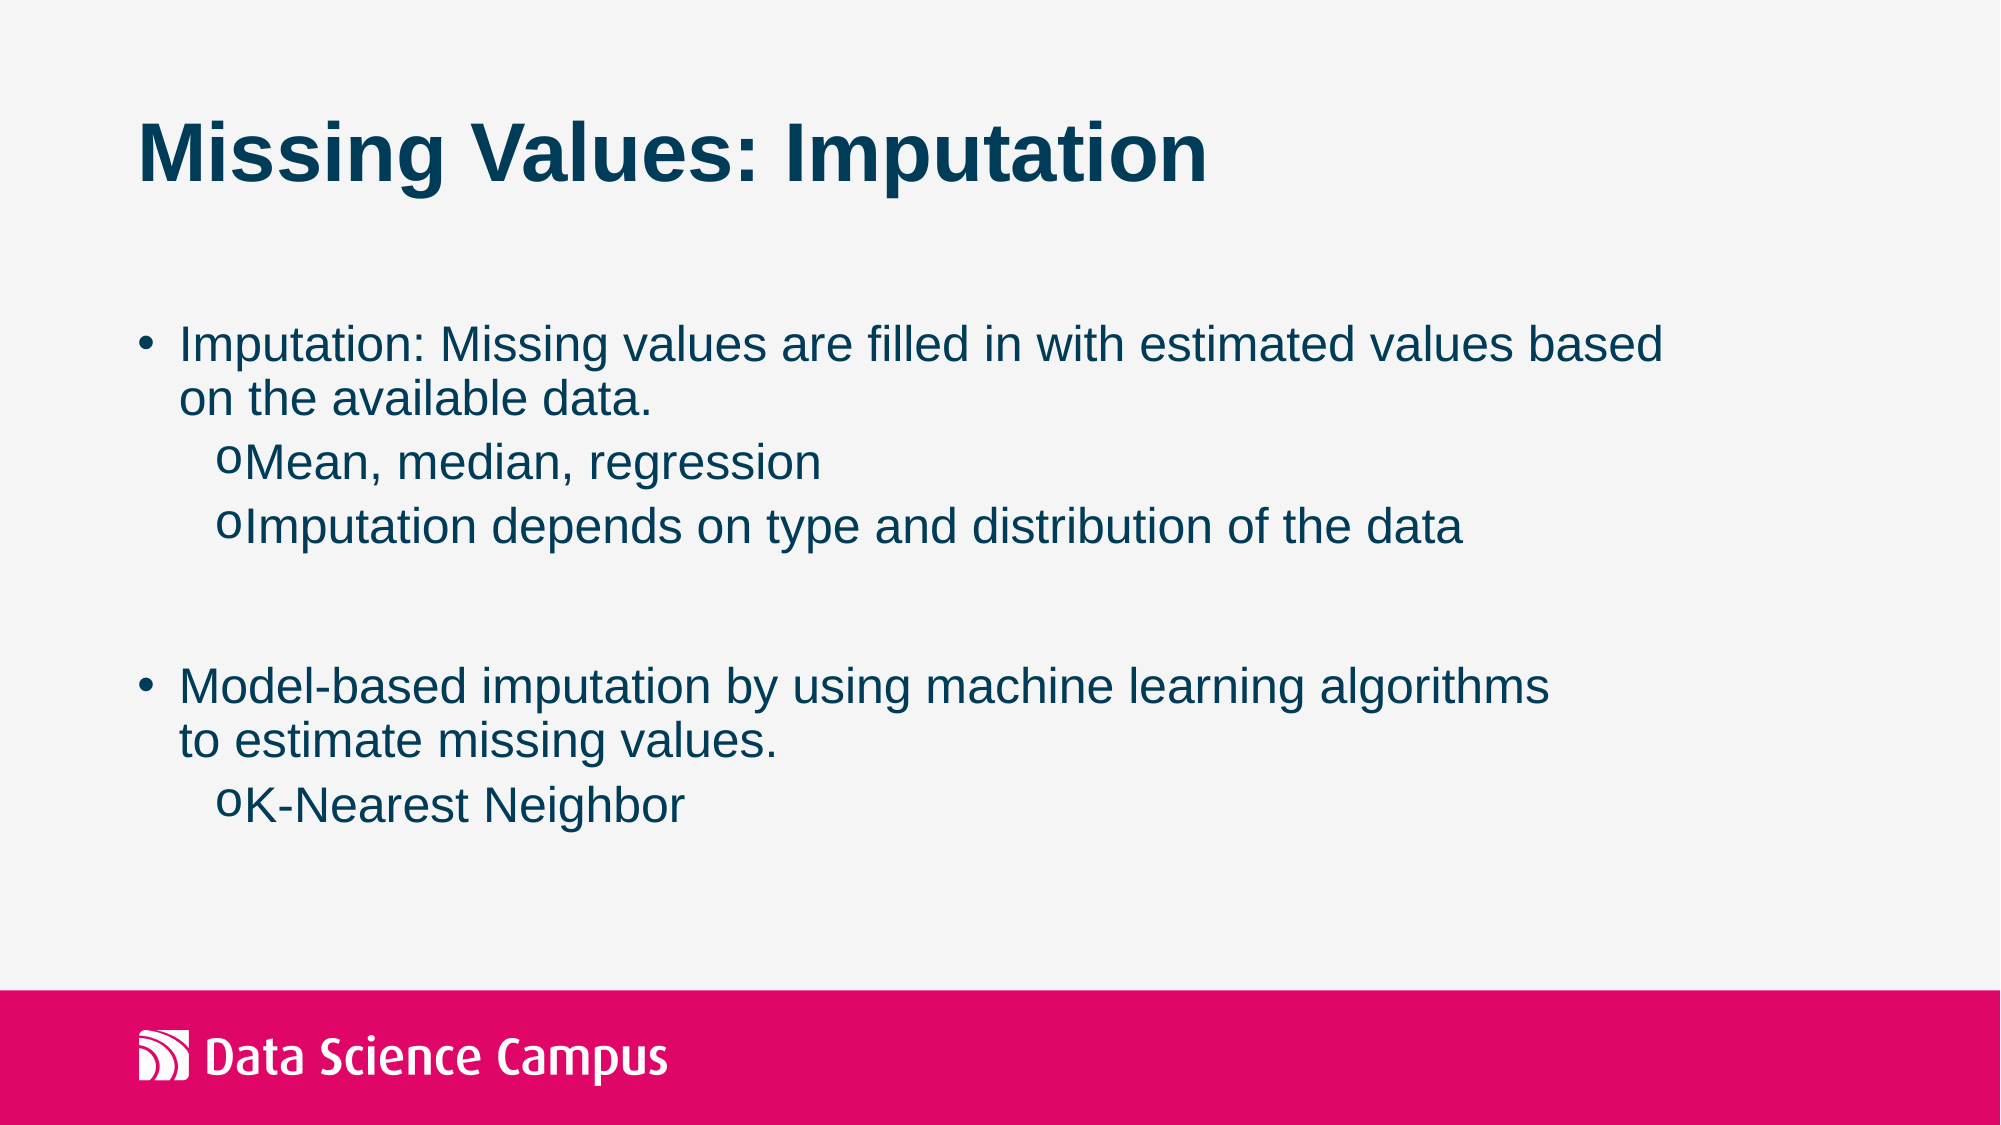

# Missing Values: Imputation
Imputation: Missing values are filled in with estimated values based on the available data.
Mean, median, regression
Imputation depends on type and distribution of the data

Model-based imputation by using machine learning algorithms to estimate missing values.
K-Nearest Neighbor